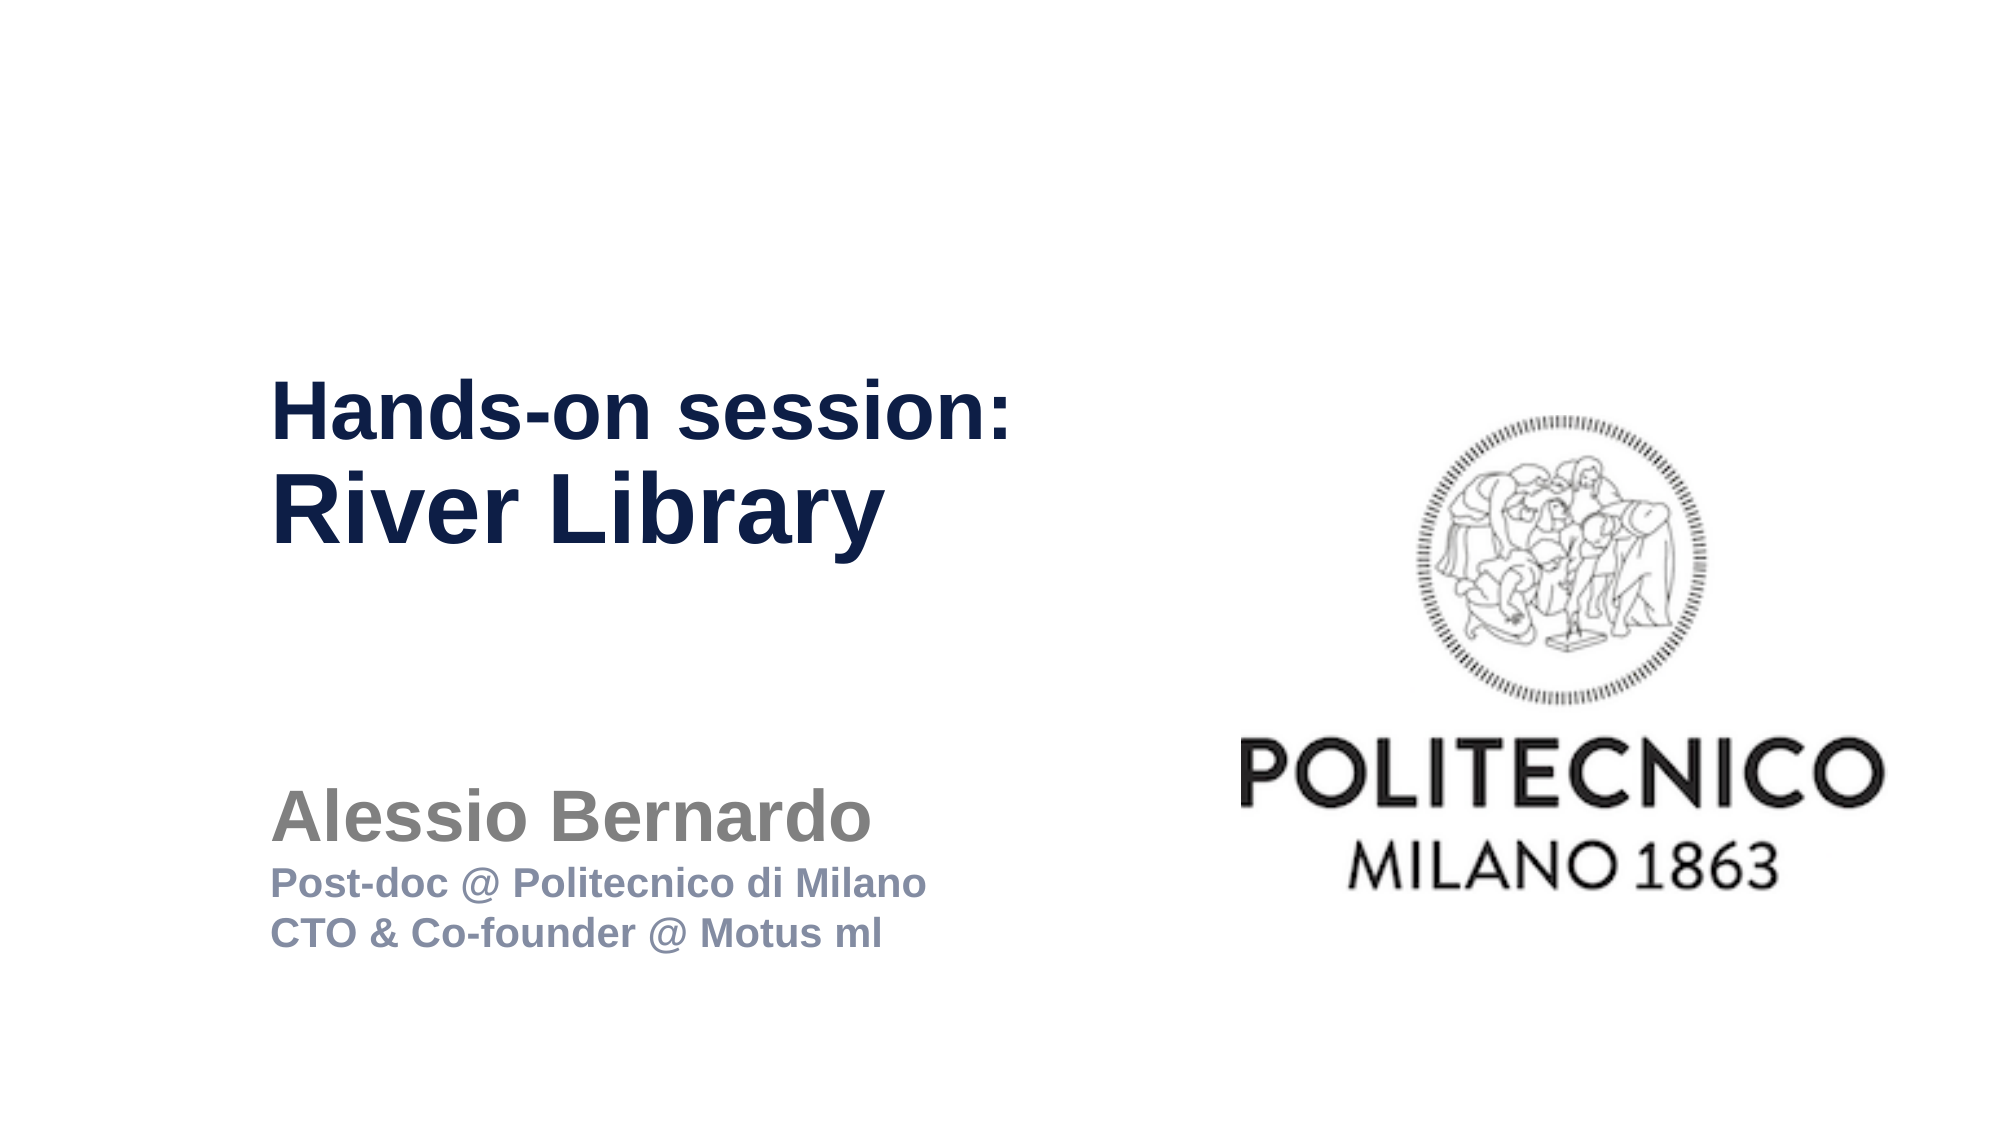

# Hands-on session: River Library
Alessio Bernardo
Post-doc @ Politecnico di Milano
CTO & Co-founder @ Motus ml